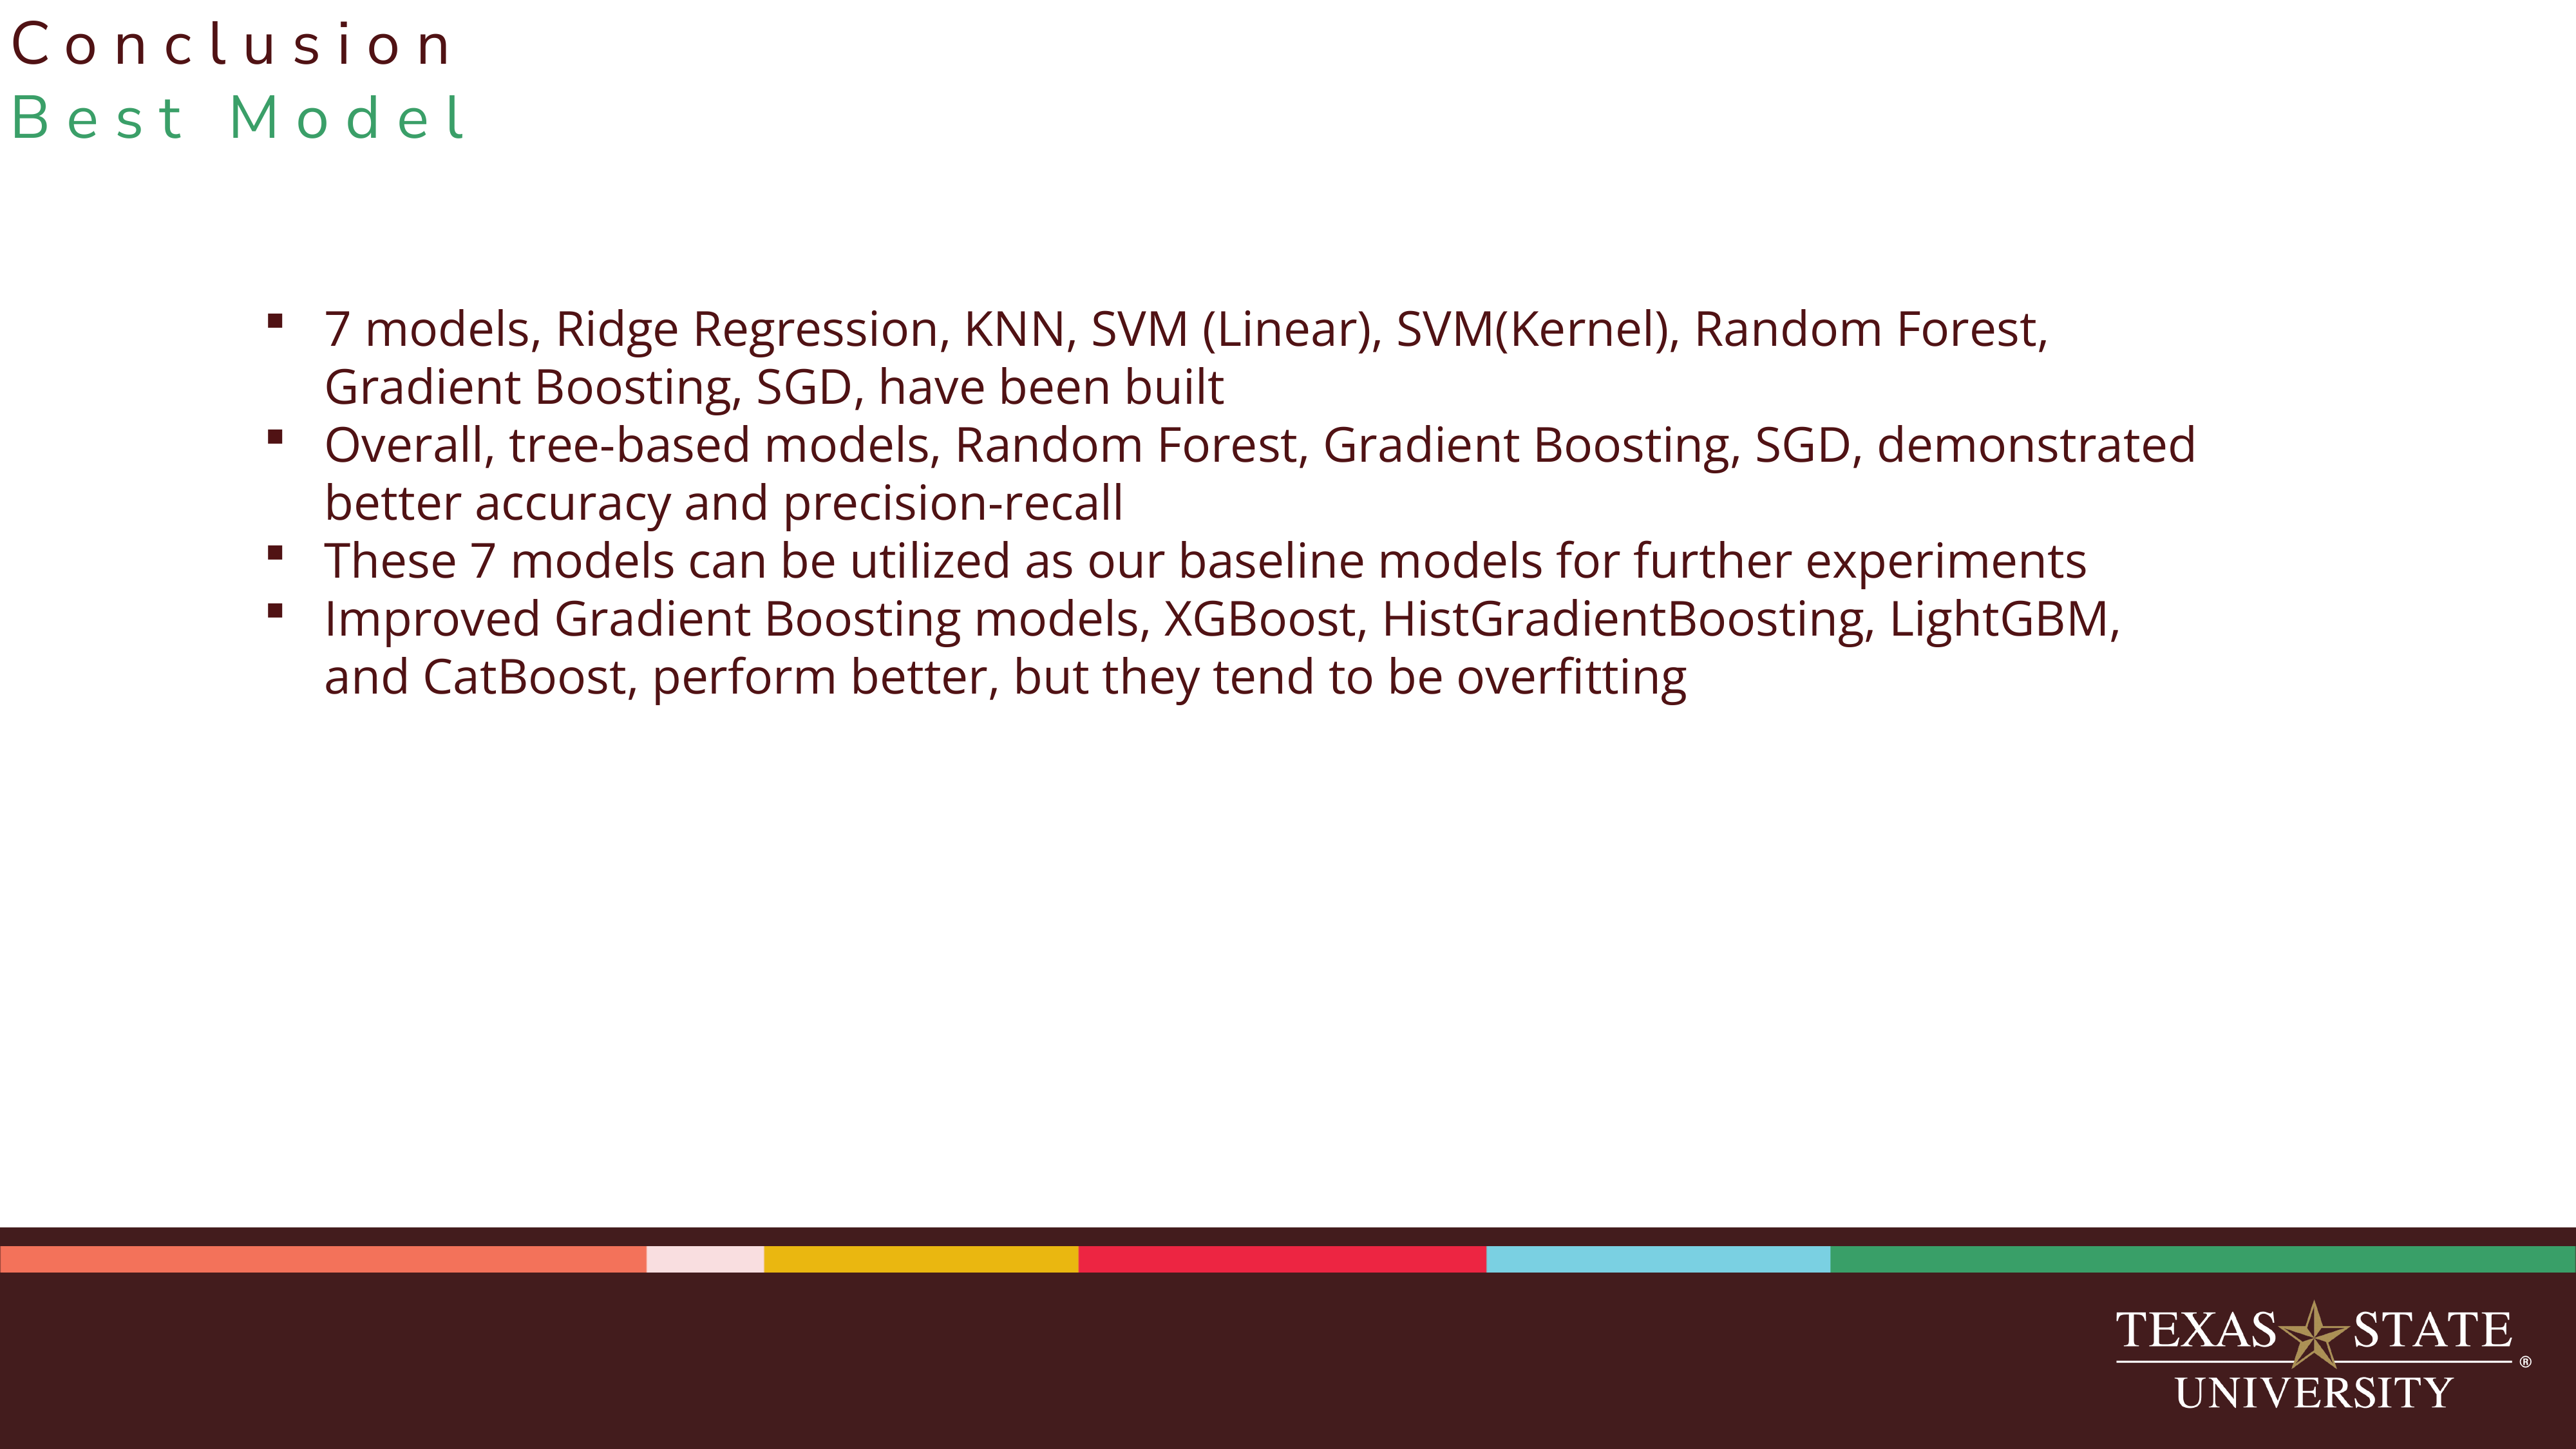

# Conclusion Best Model
7 models, Ridge Regression, KNN, SVM (Linear), SVM(Kernel), Random Forest, Gradient Boosting, SGD, have been built
Overall, tree-based models, Random Forest, Gradient Boosting, SGD, demonstrated better accuracy and precision-recall
These 7 models can be utilized as our baseline models for further experiments
Improved Gradient Boosting models, XGBoost, HistGradientBoosting, LightGBM, and CatBoost, perform better, but they tend to be overfitting